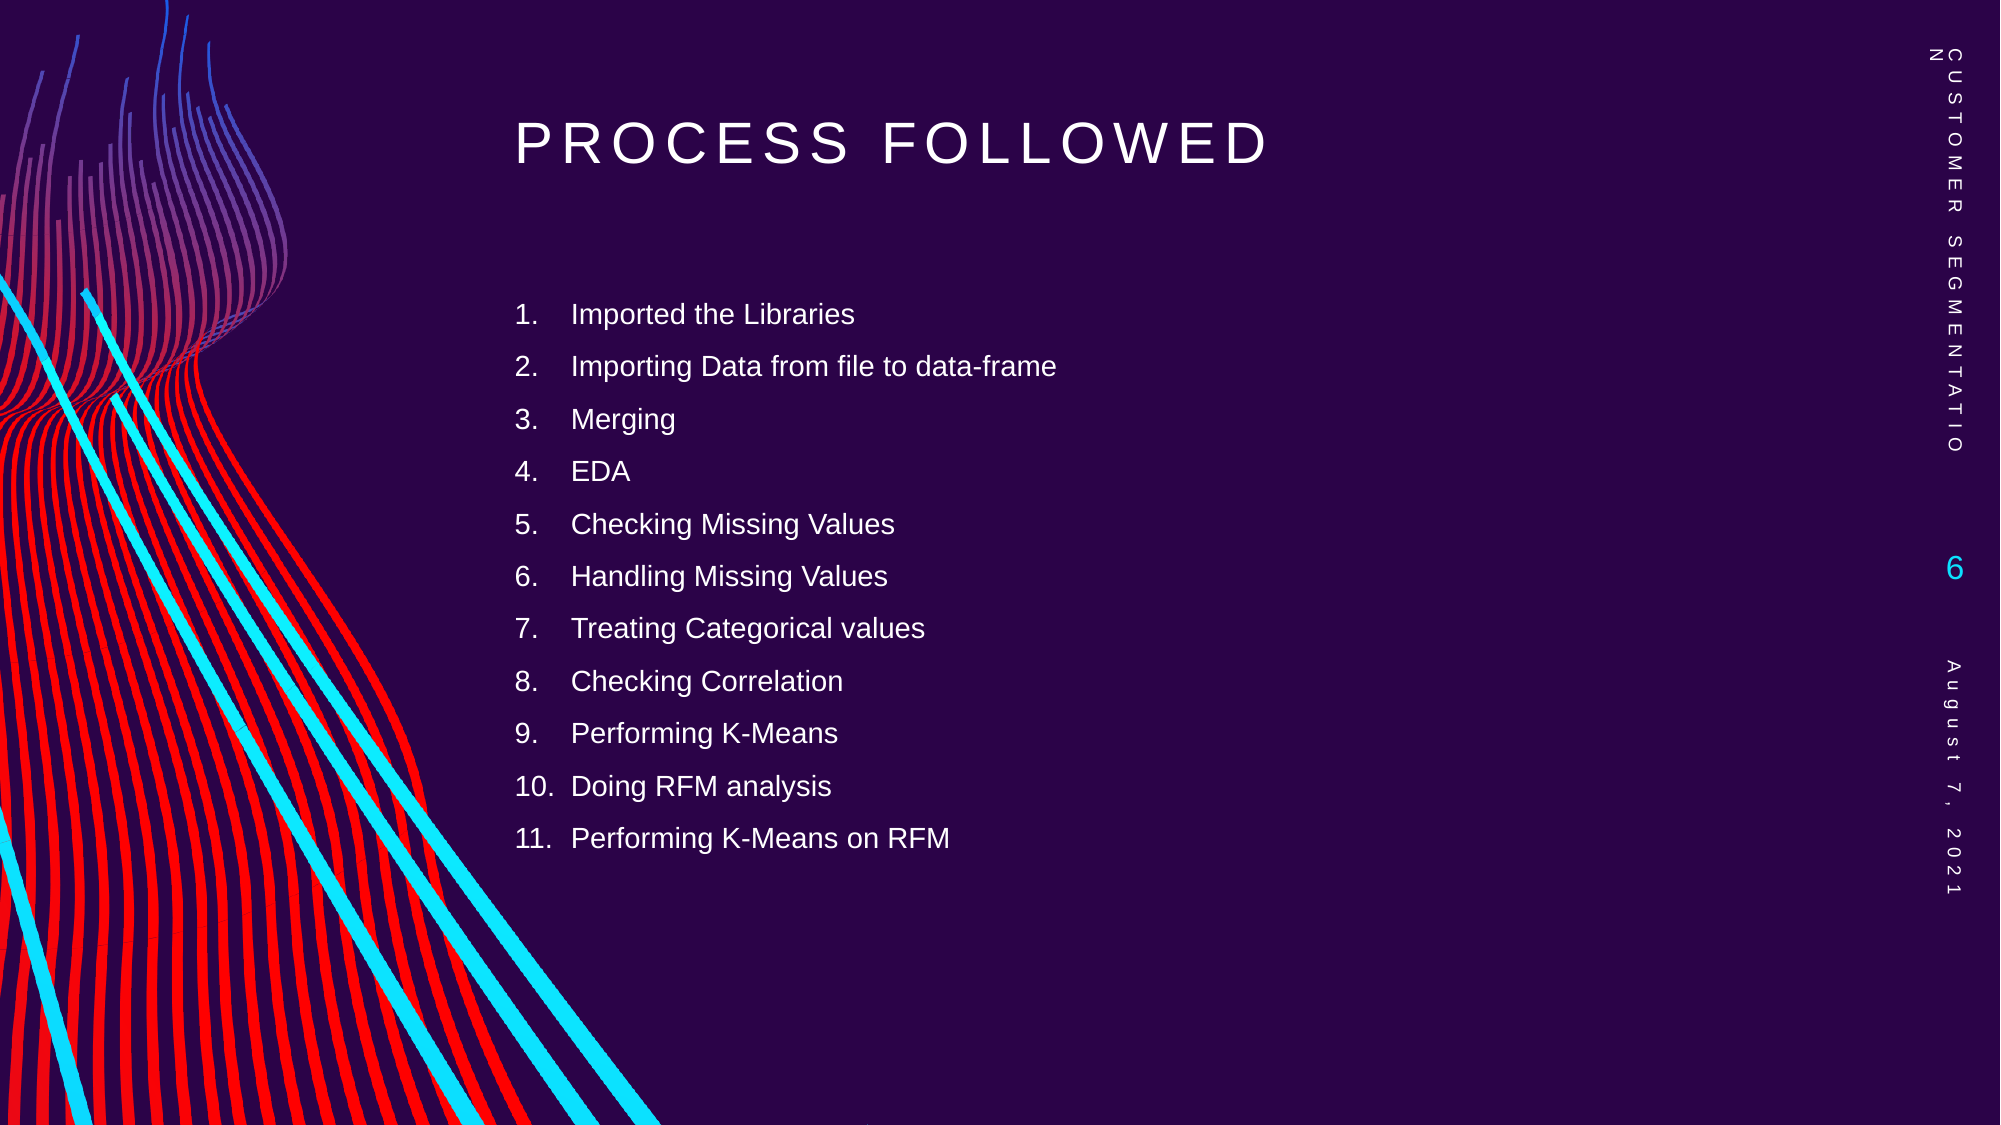

# Process Followed
Customer Segmentation
Imported the Libraries
Importing Data from file to data-frame
Merging
EDA
Checking Missing Values
Handling Missing Values
Treating Categorical values
Checking Correlation
Performing K-Means
Doing RFM analysis
Performing K-Means on RFM

6
August 7, 2021